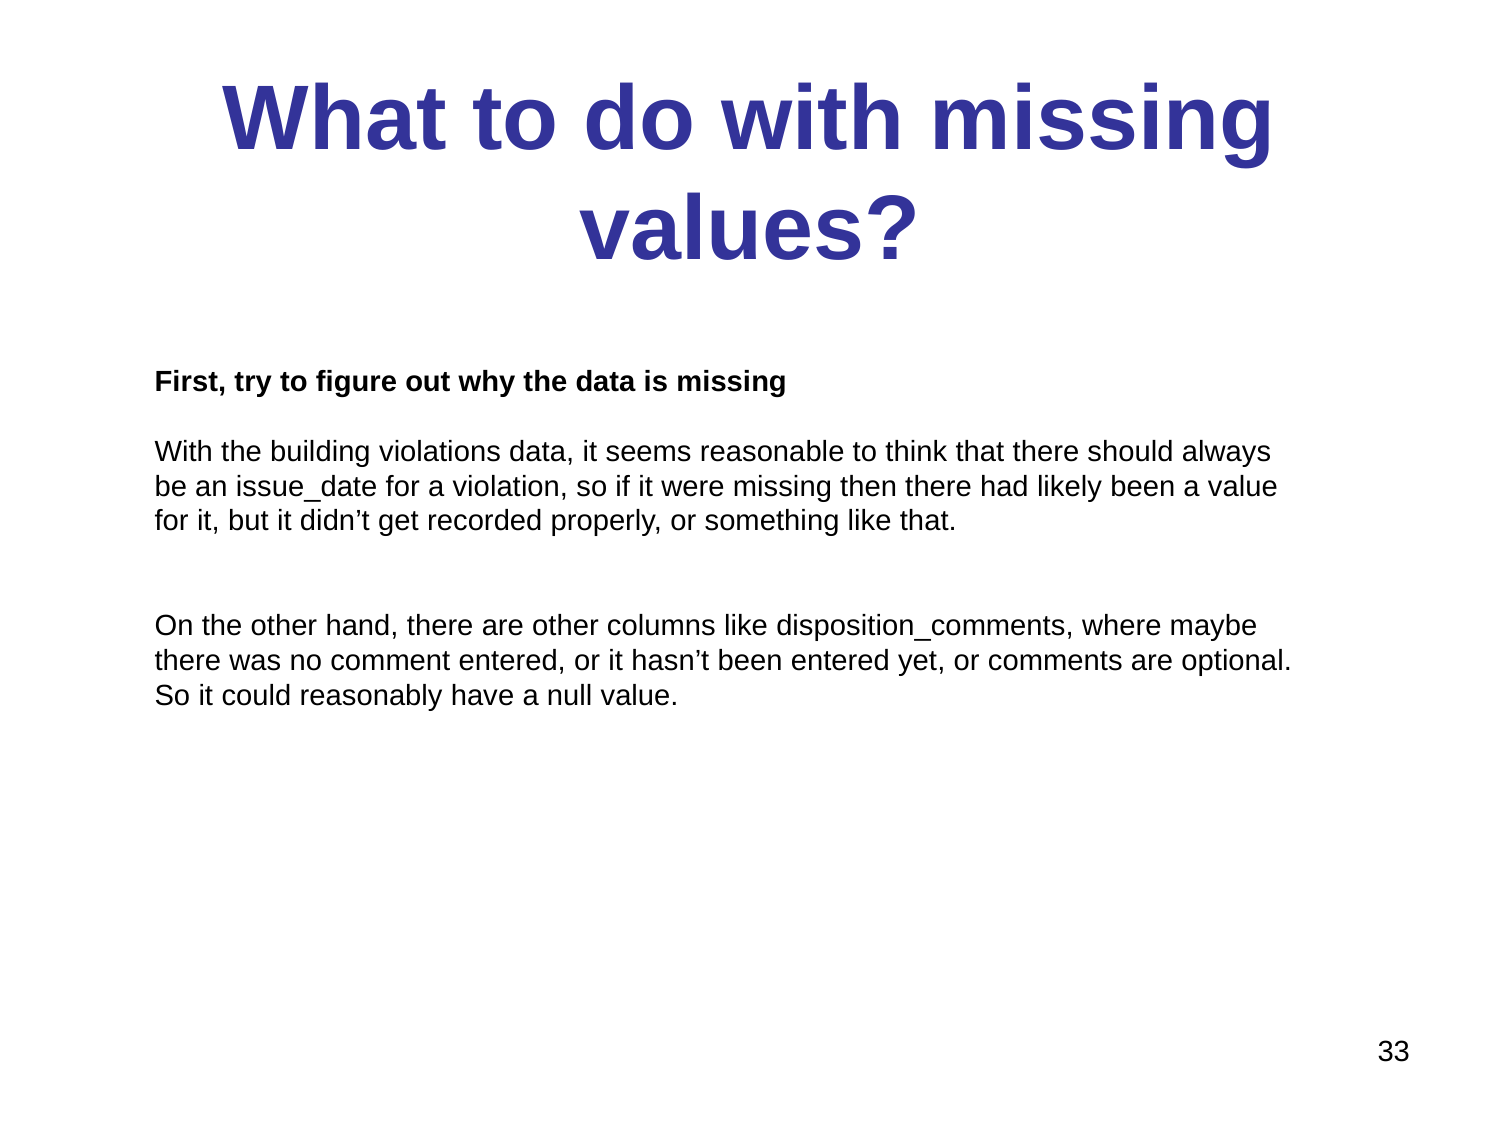

# What to do with missing values?

First, try to figure out why the data is missing

With the building violations data, it seems reasonable to think that there should always be an issue_date for a violation, so if it were missing then there had likely been a value for it, but it didn’t get recorded properly, or something like that.

On the other hand, there are other columns like disposition_comments, where maybe there was no comment entered, or it hasn’t been entered yet, or comments are optional. So it could reasonably have a null value.
33